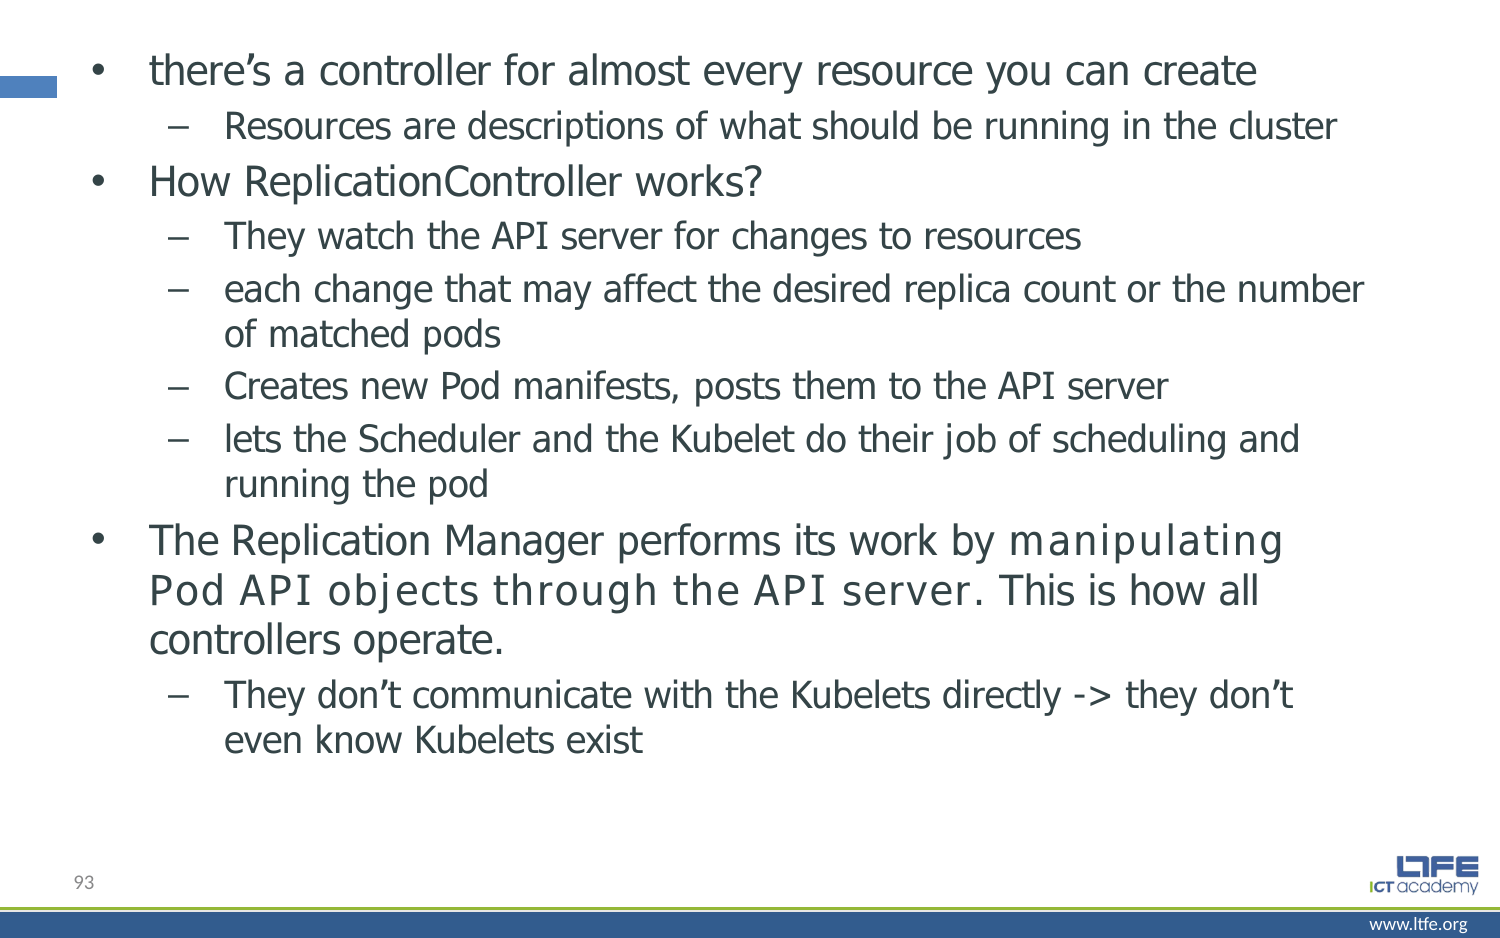

there’s a controller for almost every resource you can create
Resources are descriptions of what should be running in the cluster
How ReplicationController works?
They watch the API server for changes to resources
each change that may affect the desired replica count or the number of matched pods
Creates new Pod manifests, posts them to the API server
lets the Scheduler and the Kubelet do their job of scheduling and running the pod
The Replication Manager performs its work by manipulating Pod API objects through the API server. This is how all controllers operate.
They don’t communicate with the Kubelets directly -> they don’t even know Kubelets exist
93